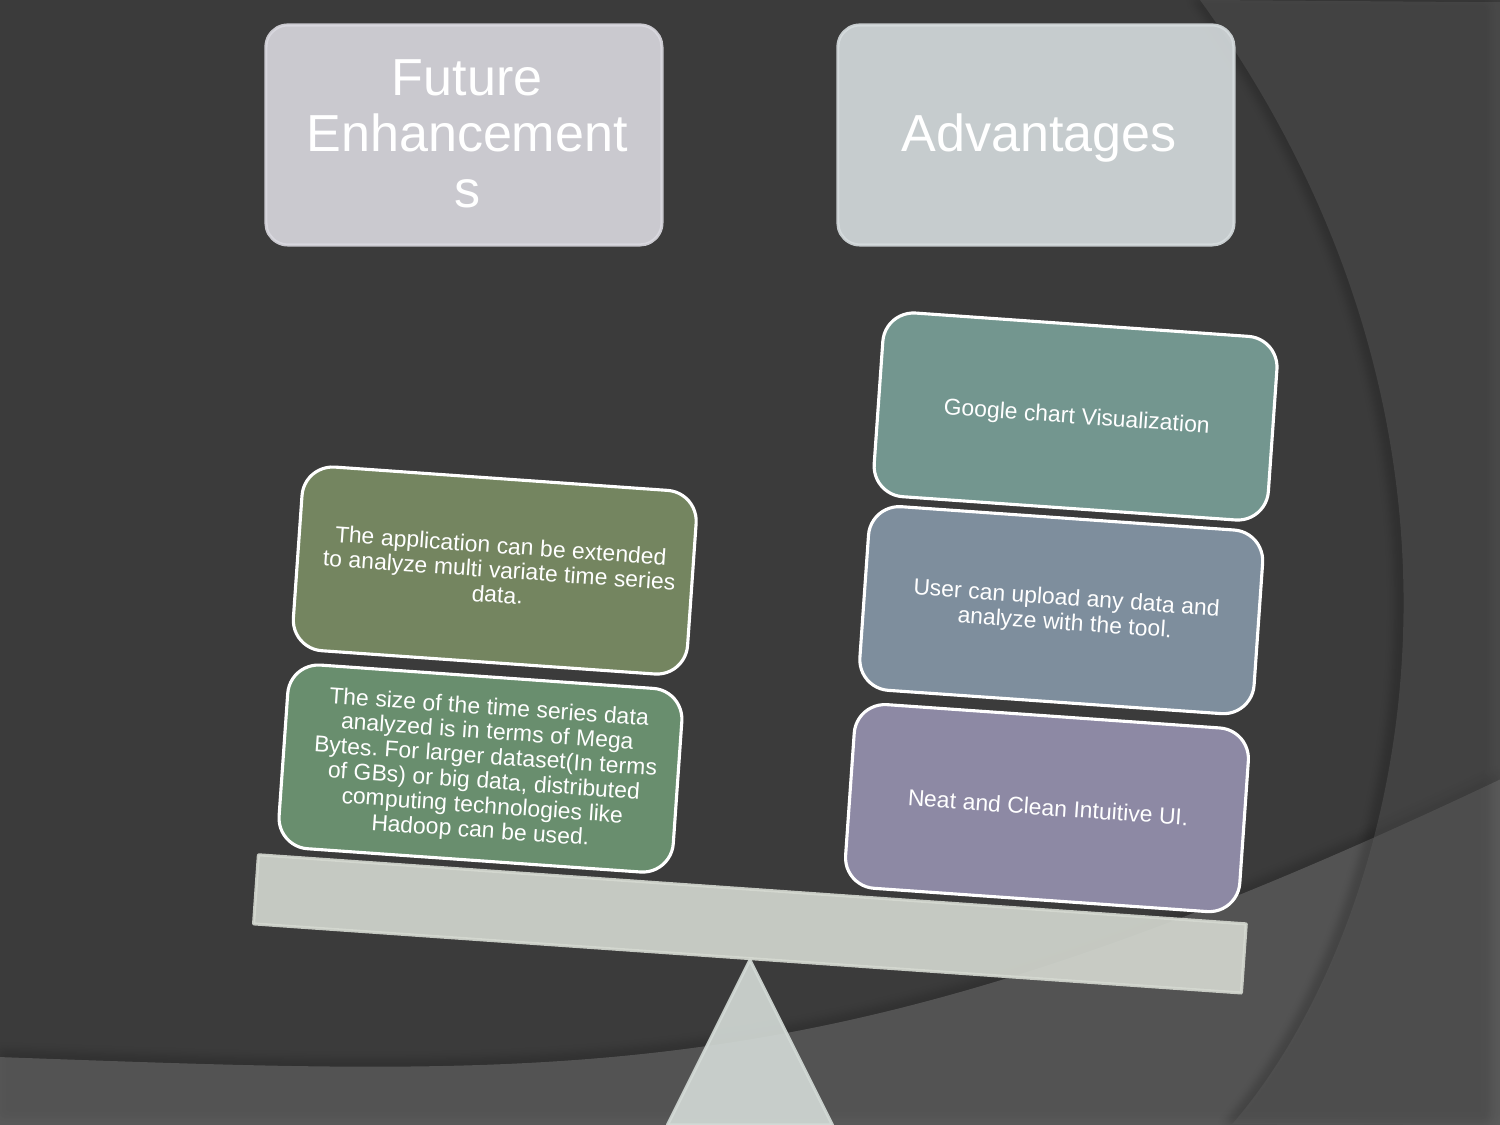

Future Enhancements
Advantages
Neat and Clean Intuitive UI.
User can upload any data and analyze with the tool.
Google chart Visualization
The size of the time series data analyzed is in terms of Mega Bytes. For larger dataset(In terms of GBs) or big data, distributed computing technologies like Hadoop can be used.
The application can be extended to analyze multi variate time series data.